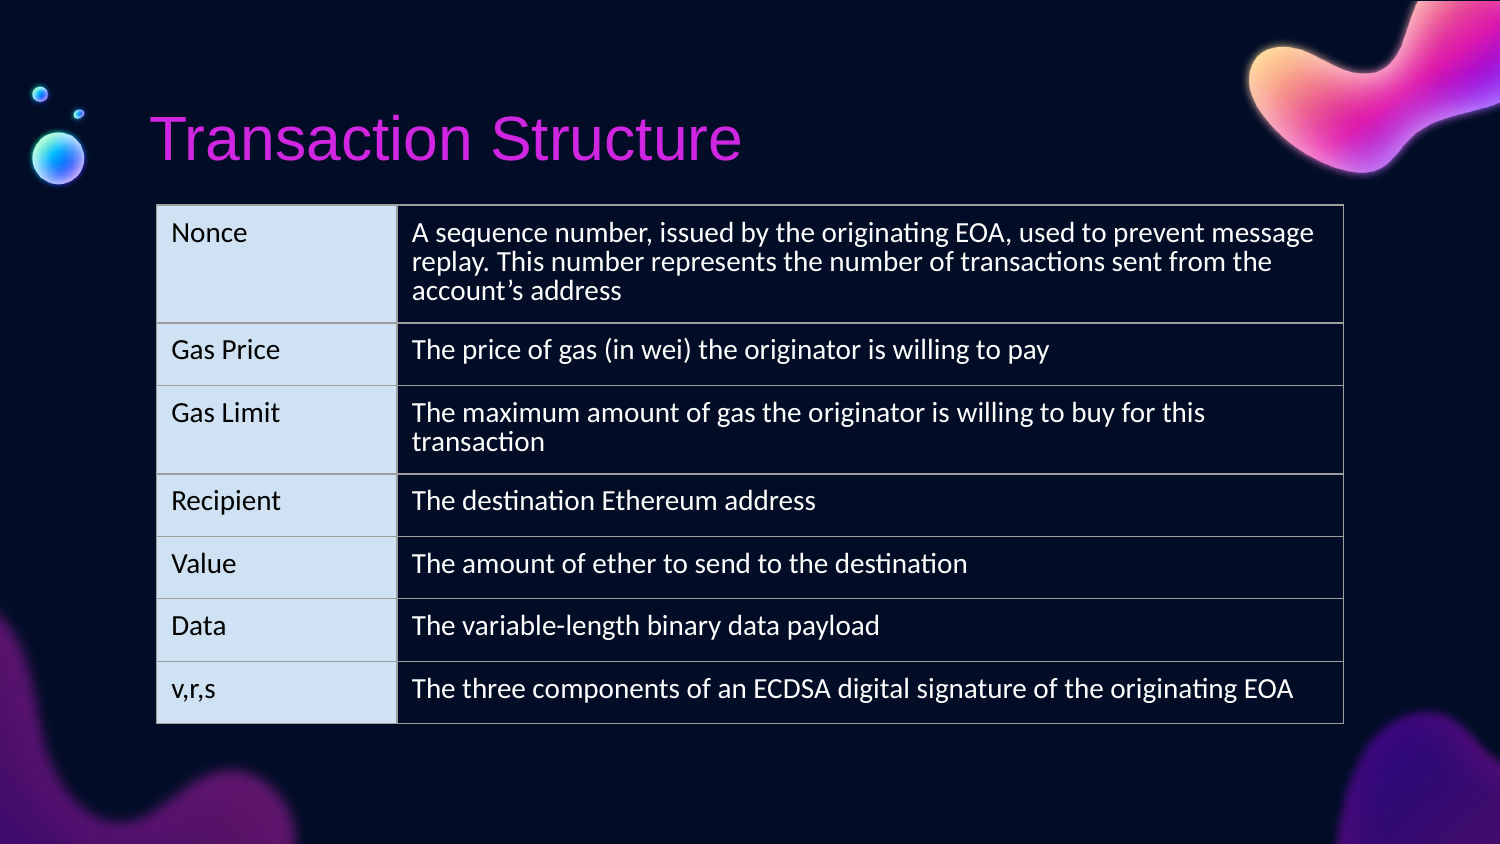

# Transaction Structure
| Nonce | A sequence number, issued by the originating EOA, used to prevent message replay. This number represents the number of transactions sent from the account’s address |
| --- | --- |
| Gas Price | The price of gas (in wei) the originator is willing to pay |
| Gas Limit | The maximum amount of gas the originator is willing to buy for this transaction |
| Recipient | The destination Ethereum address |
| Value | The amount of ether to send to the destination |
| Data | The variable-length binary data payload |
| v,r,s | The three components of an ECDSA digital signature of the originating EOA |